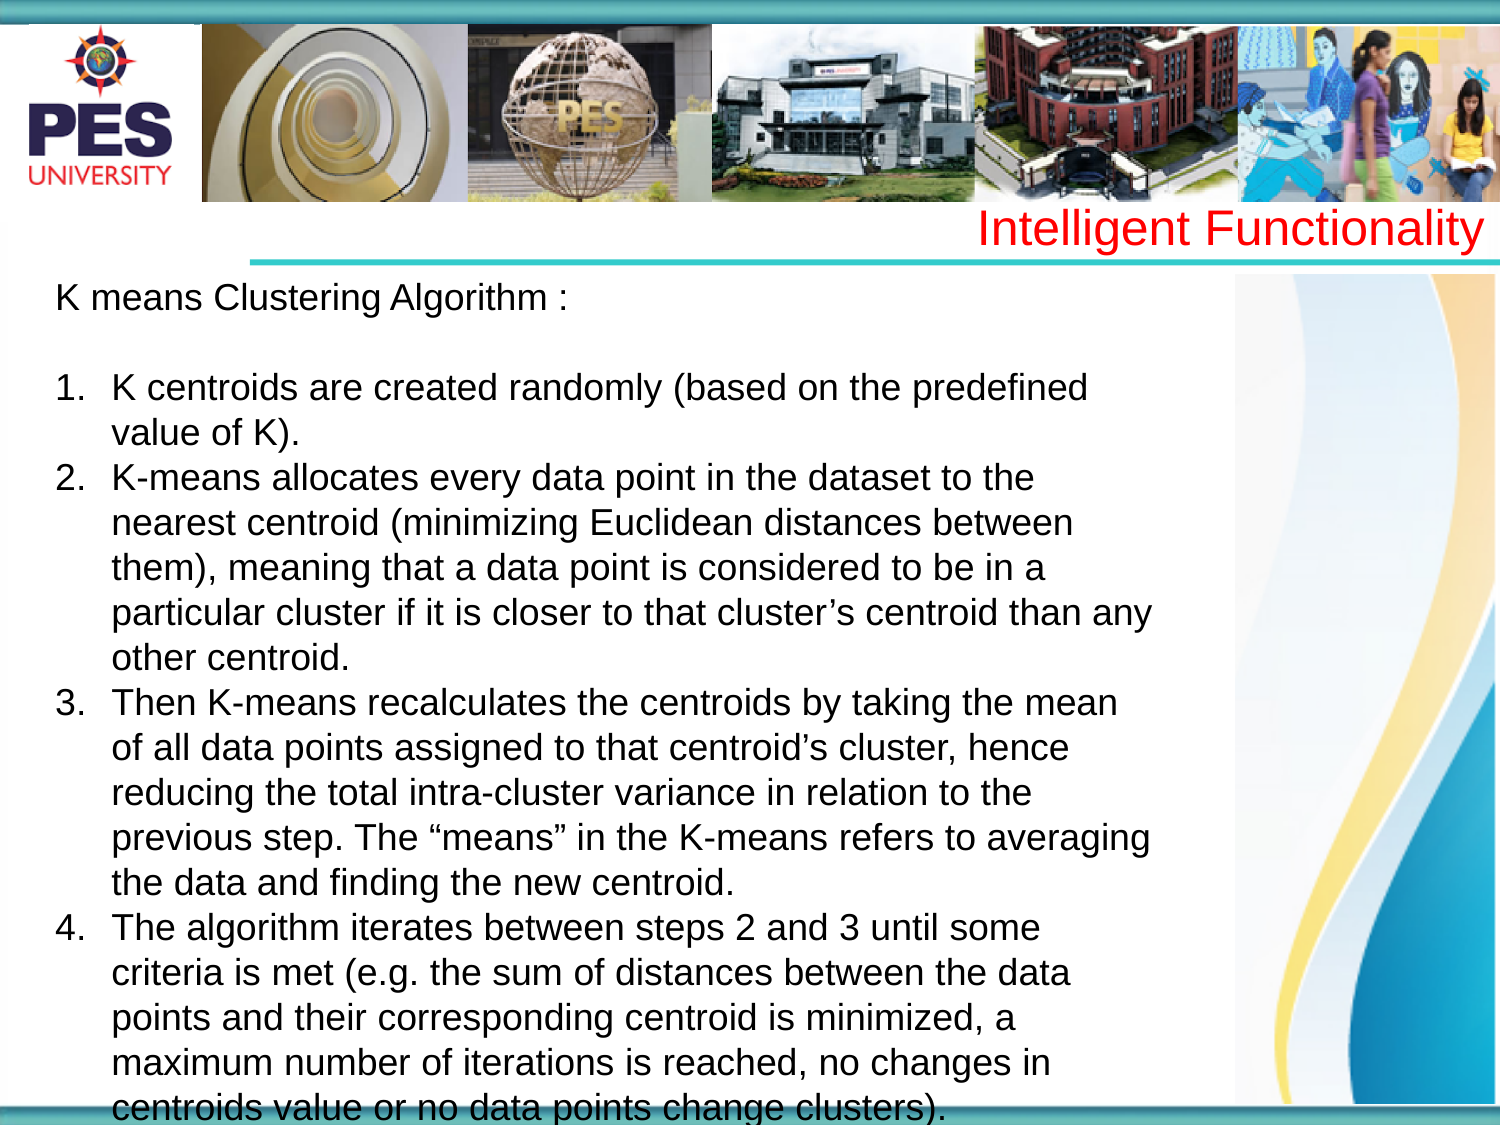

Intelligent Functionality

K means Clustering Algorithm :

K centroids are created randomly (based on the predefined value of K).
K-means allocates every data point in the dataset to the nearest centroid (minimizing Euclidean distances between them), meaning that a data point is considered to be in a particular cluster if it is closer to that cluster’s centroid than any other centroid.
Then K-means recalculates the centroids by taking the mean of all data points assigned to that centroid’s cluster, hence reducing the total intra-cluster variance in relation to the previous step. The “means” in the K-means refers to averaging the data and finding the new centroid.
The algorithm iterates between steps 2 and 3 until some criteria is met (e.g. the sum of distances between the data points and their corresponding centroid is minimized, a maximum number of iterations is reached, no changes in centroids value or no data points change clusters).